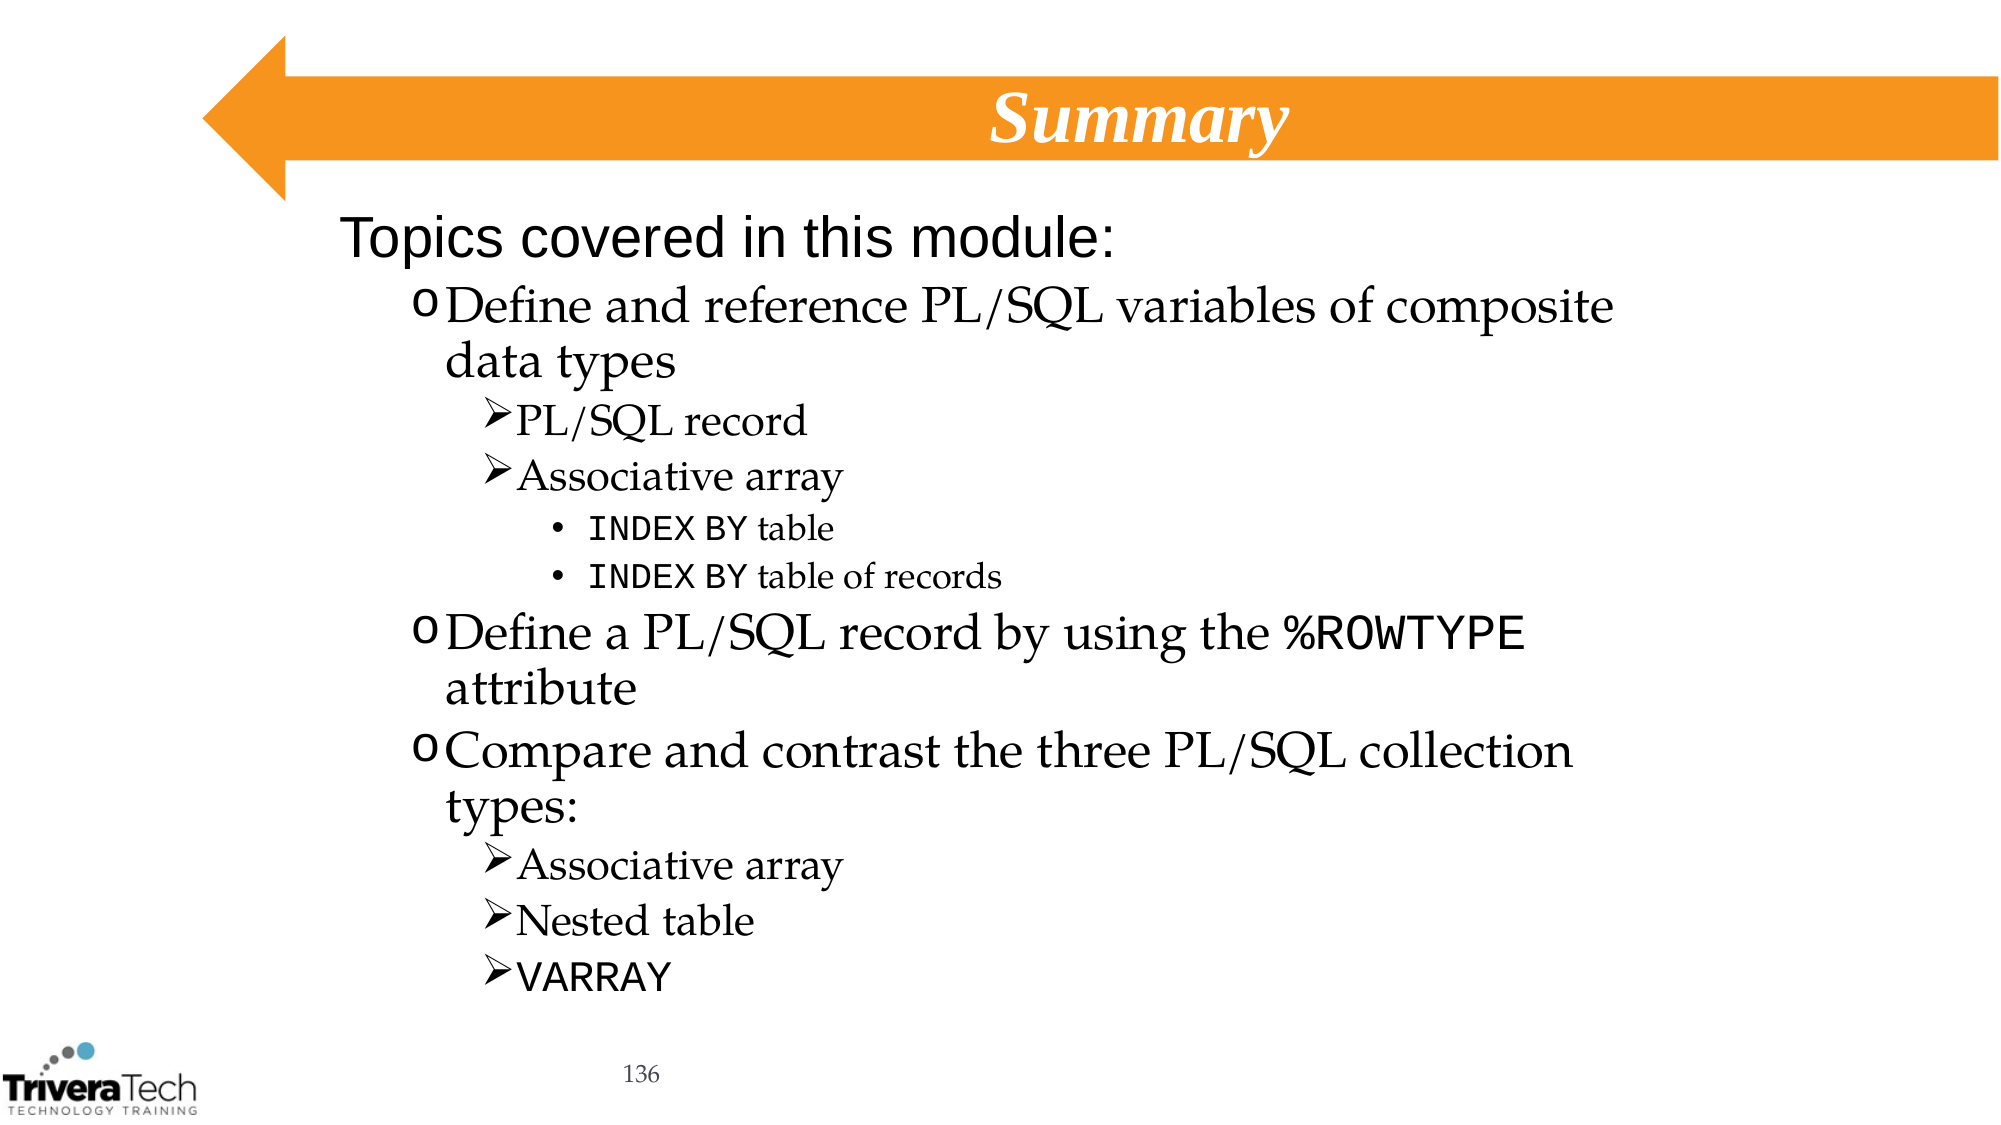

# Summary
Topics covered in this module:
Define and reference PL/SQL variables of composite data types
PL/SQL record
Associative array
INDEX BY table
INDEX BY table of records
Define a PL/SQL record by using the %ROWTYPE attribute
Compare and contrast the three PL/SQL collection types:
Associative array
Nested table
VARRAY

136